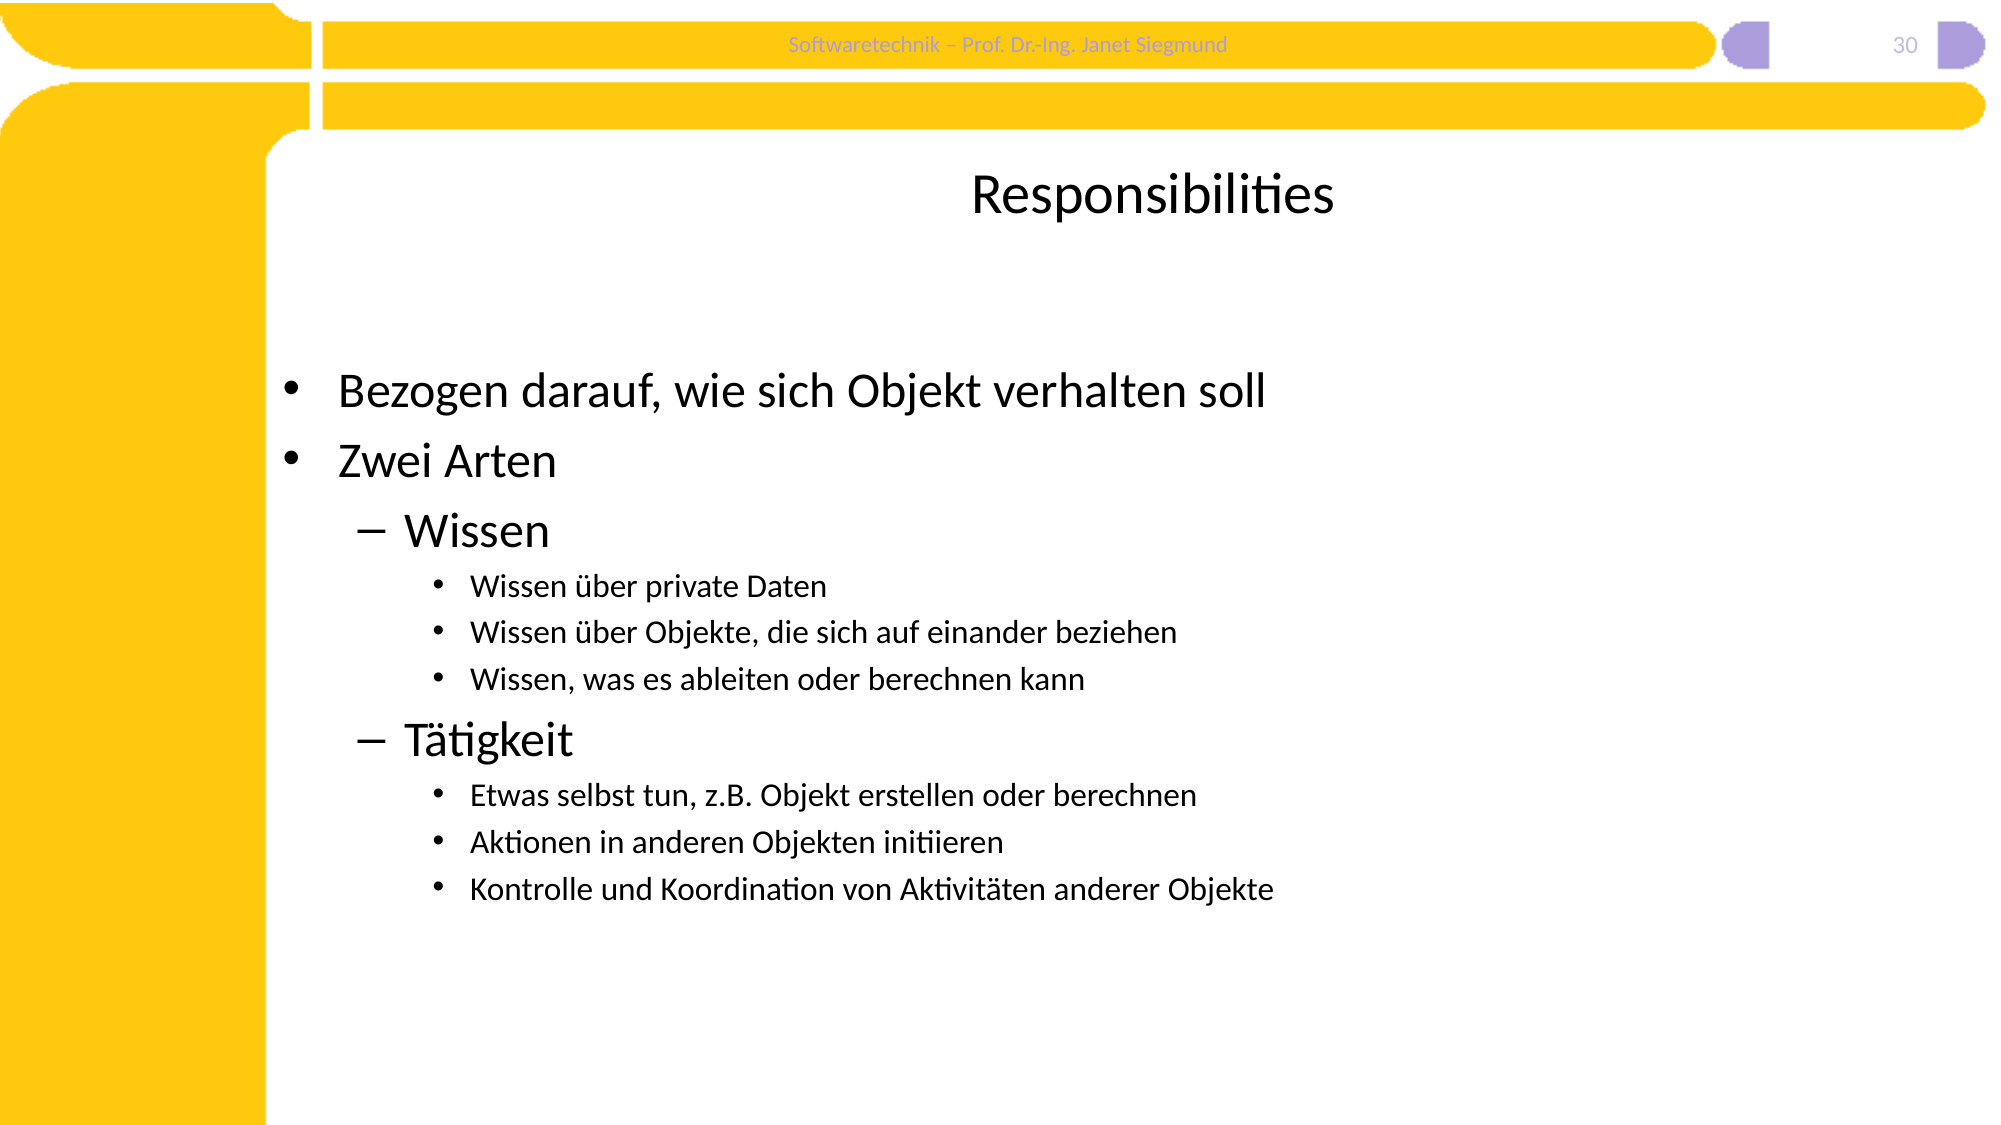

30
# Responsibilities
Bezogen darauf, wie sich Objekt verhalten soll
Zwei Arten
Wissen
Wissen über private Daten
Wissen über Objekte, die sich auf einander beziehen
Wissen, was es ableiten oder berechnen kann
Tätigkeit
Etwas selbst tun, z.B. Objekt erstellen oder berechnen
Aktionen in anderen Objekten initiieren
Kontrolle und Koordination von Aktivitäten anderer Objekte